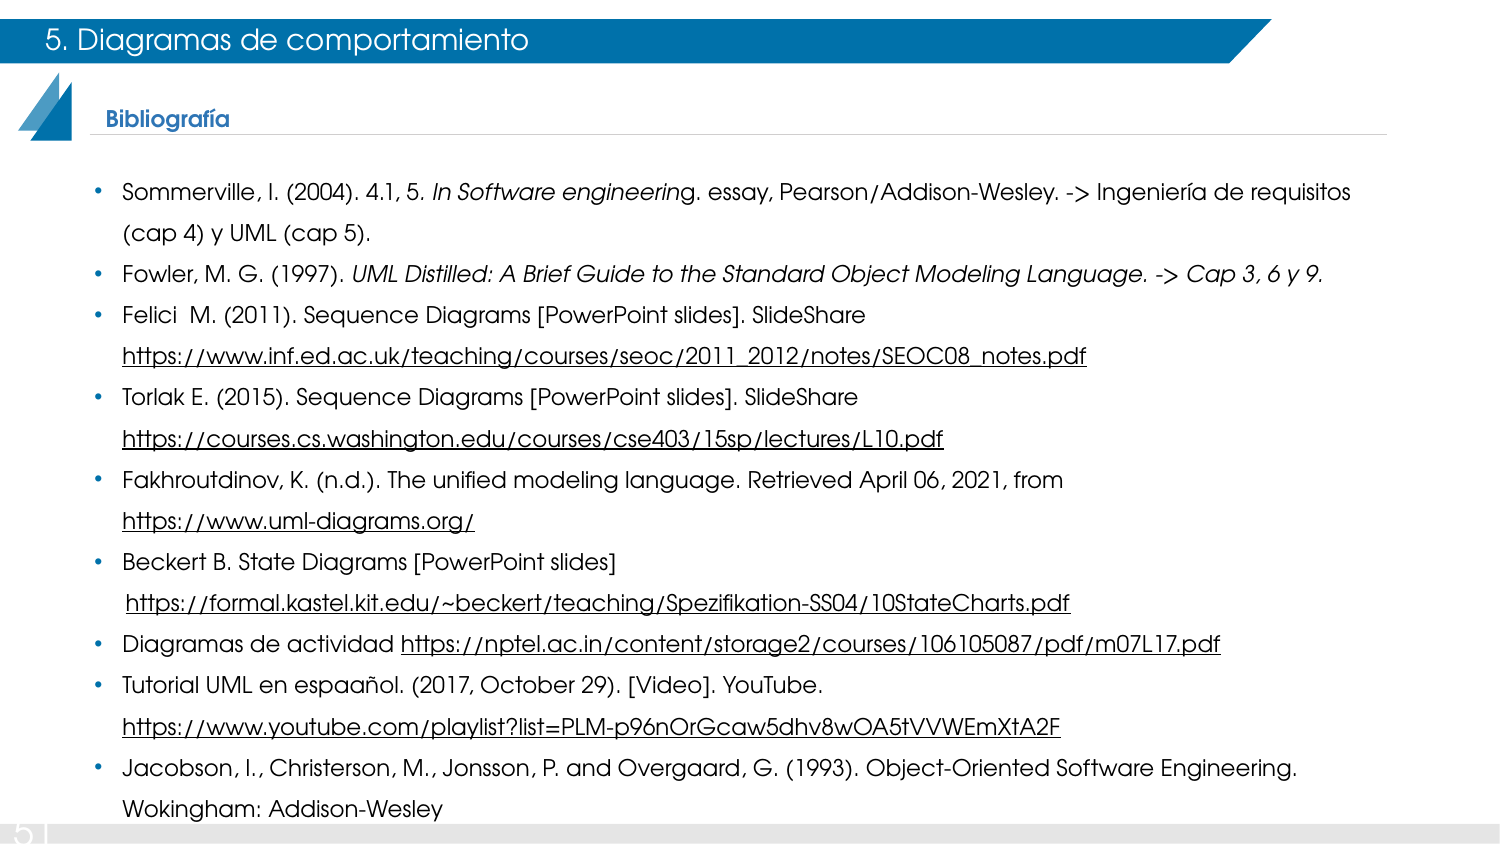

# 5. Diagramas de comportamiento

Bibliografía
Sommerville, I. (2004). 4.1, 5. In Software engineering. essay, Pearson/Addison-Wesley. -> Ingeniería de requisitos (cap 4) y UML (cap 5).
Fowler, M. G. (1997). UML Distilled: A Brief Guide to the Standard Object Modeling Language. -> Cap 3, 6 y 9.
Felici  M. (2011). Sequence Diagrams [PowerPoint slides]. SlideShare https://www.inf.ed.ac.uk/teaching/courses/seoc/2011_2012/notes/SEOC08_notes.pdf
Torlak E. (2015). Sequence Diagrams [PowerPoint slides]. SlideShare https://courses.cs.washington.edu/courses/cse403/15sp/lectures/L10.pdf
Fakhroutdinov, K. (n.d.). The unified modeling language. Retrieved April 06, 2021, from https://www.uml-diagrams.org/
Beckert B. State Diagrams [PowerPoint slides]
     https://formal.kastel.kit.edu/~beckert/teaching/Spezifikation-SS04/10StateCharts.pdf
Diagramas de actividad https://nptel.ac.in/content/storage2/courses/106105087/pdf/m07L17.pdf
Tutorial UML en espaañol. (2017, October 29). [Video]. YouTube. https://www.youtube.com/playlist?list=PLM-p96nOrGcaw5dhv8wOA5tVVWEmXtA2F
Jacobson, I., Christerson, M., Jonsson, P. and Overgaard, G. (1993). Object-Oriented Software Engineering. Wokingham: Addison-Wesley

51